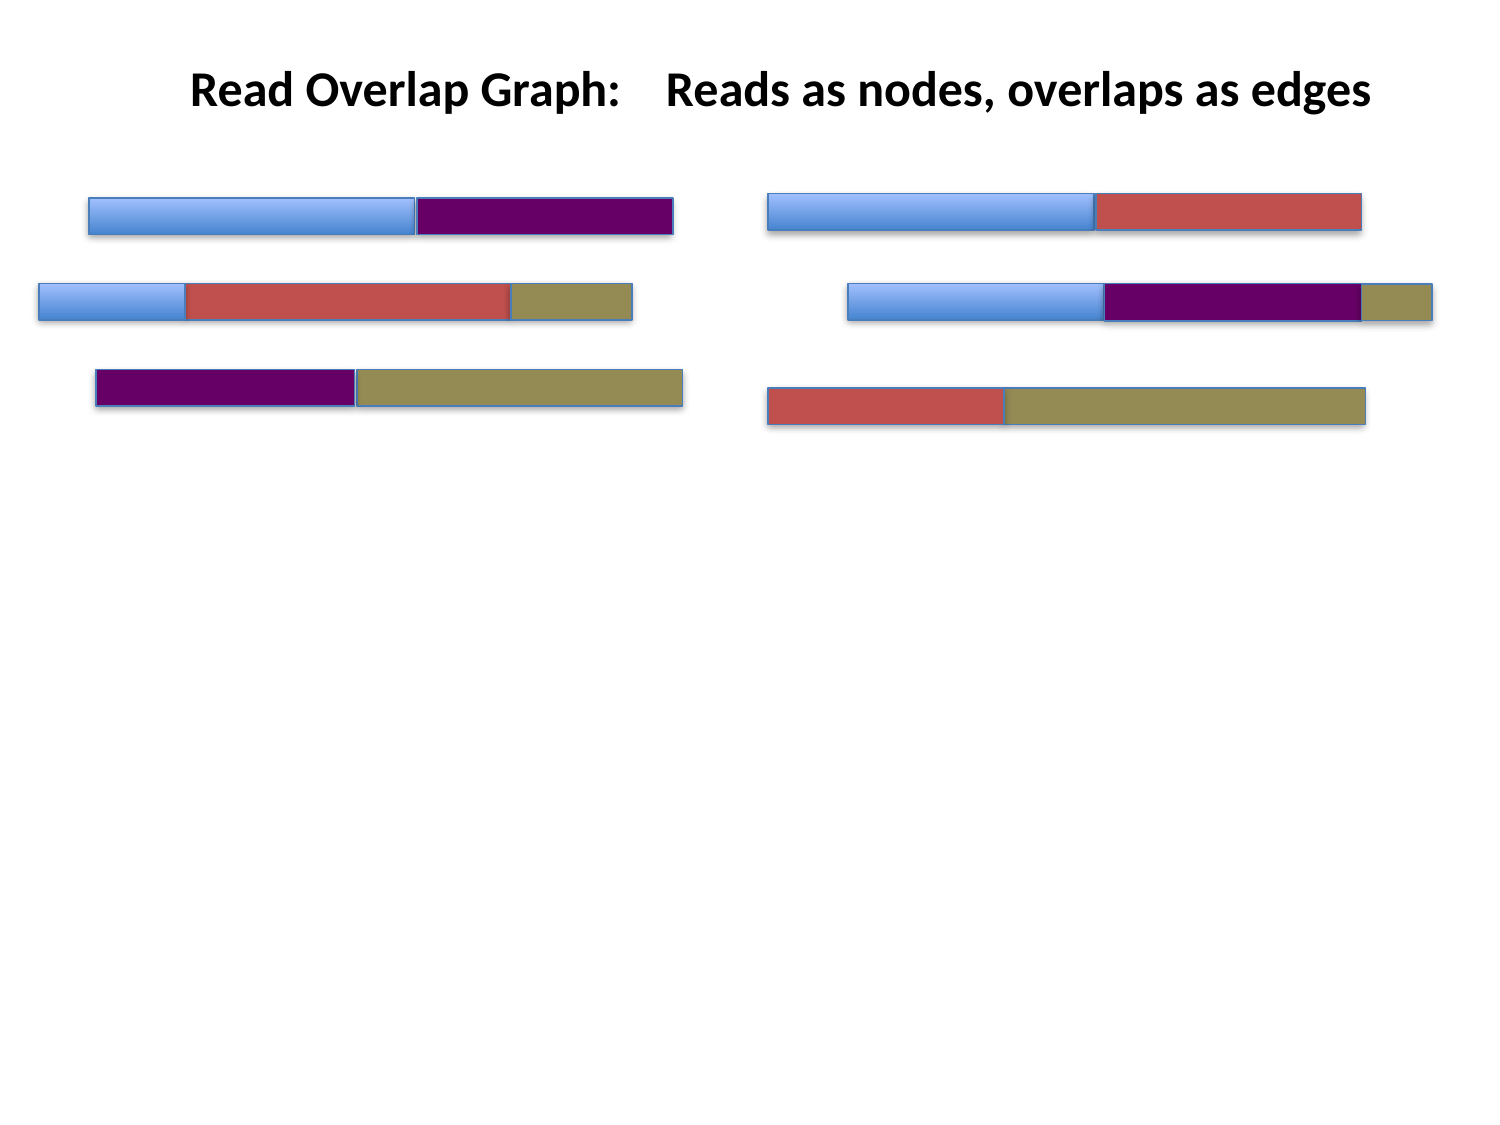

Read Overlap Graph:    Reads as nodes, overlaps as edges